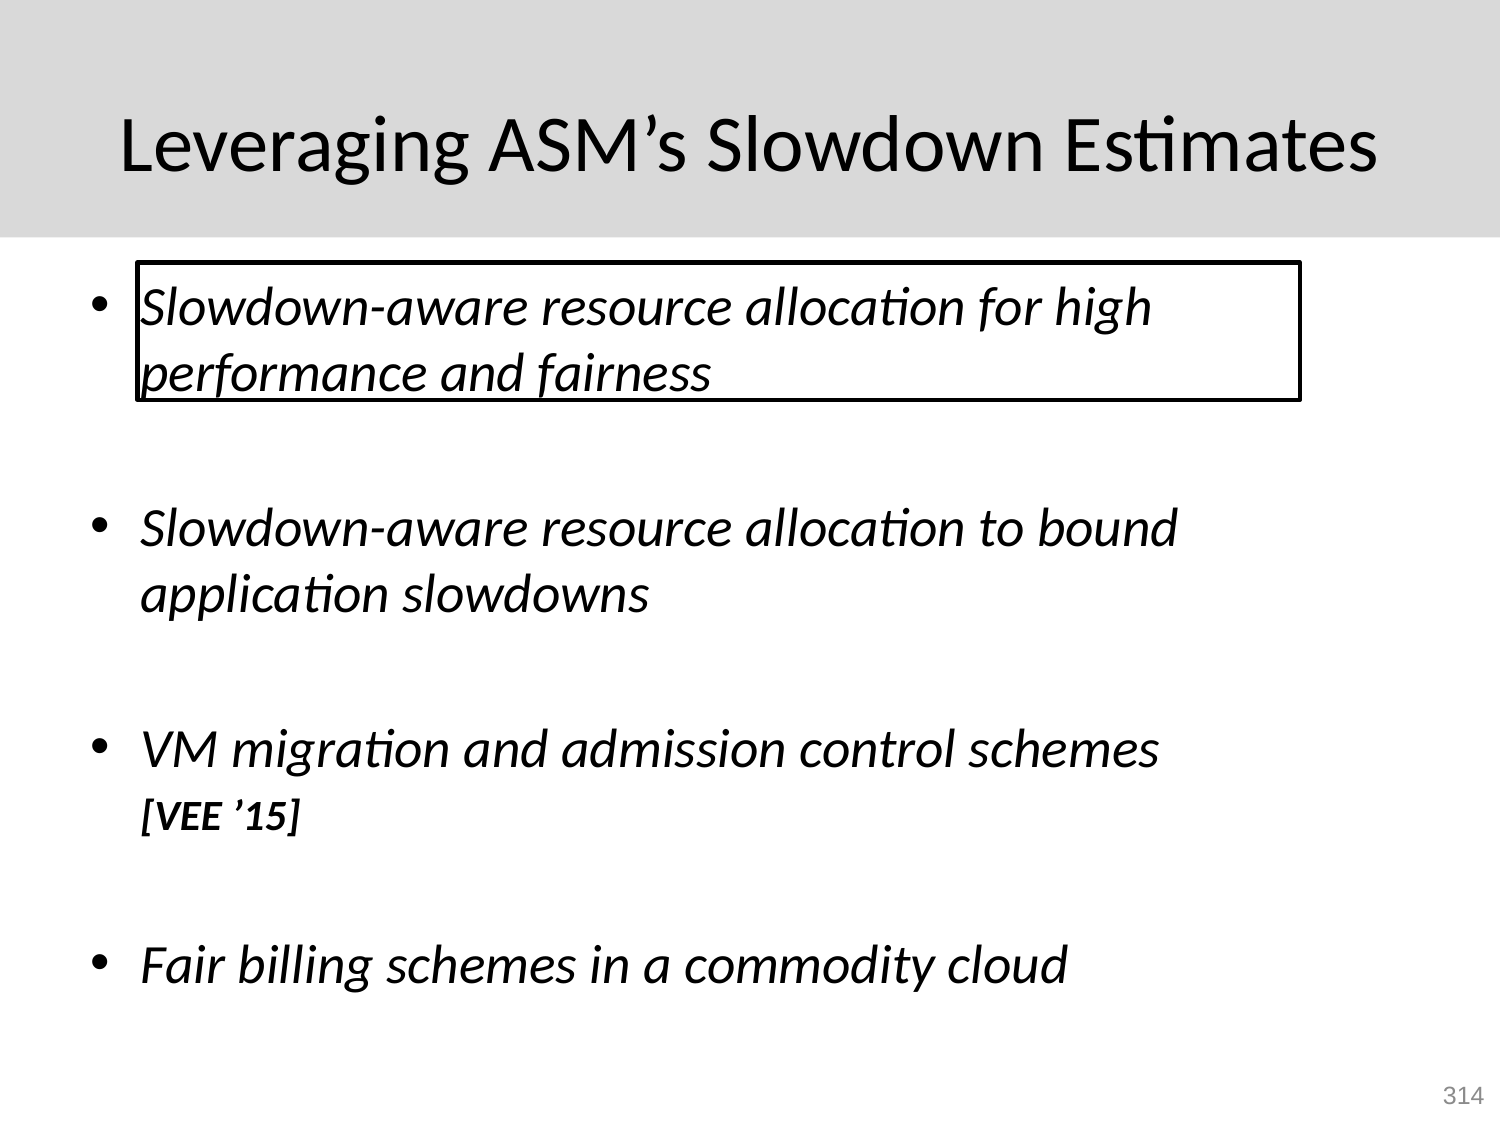

# Leveraging ASM’s Slowdown Estimates
Slowdown-aware resource allocation for high performance and fairness

Slowdown-aware resource allocation to bound application slowdowns

VM migration and admission control schemes
	[VEE ’15]

Fair billing schemes in a commodity cloud

314